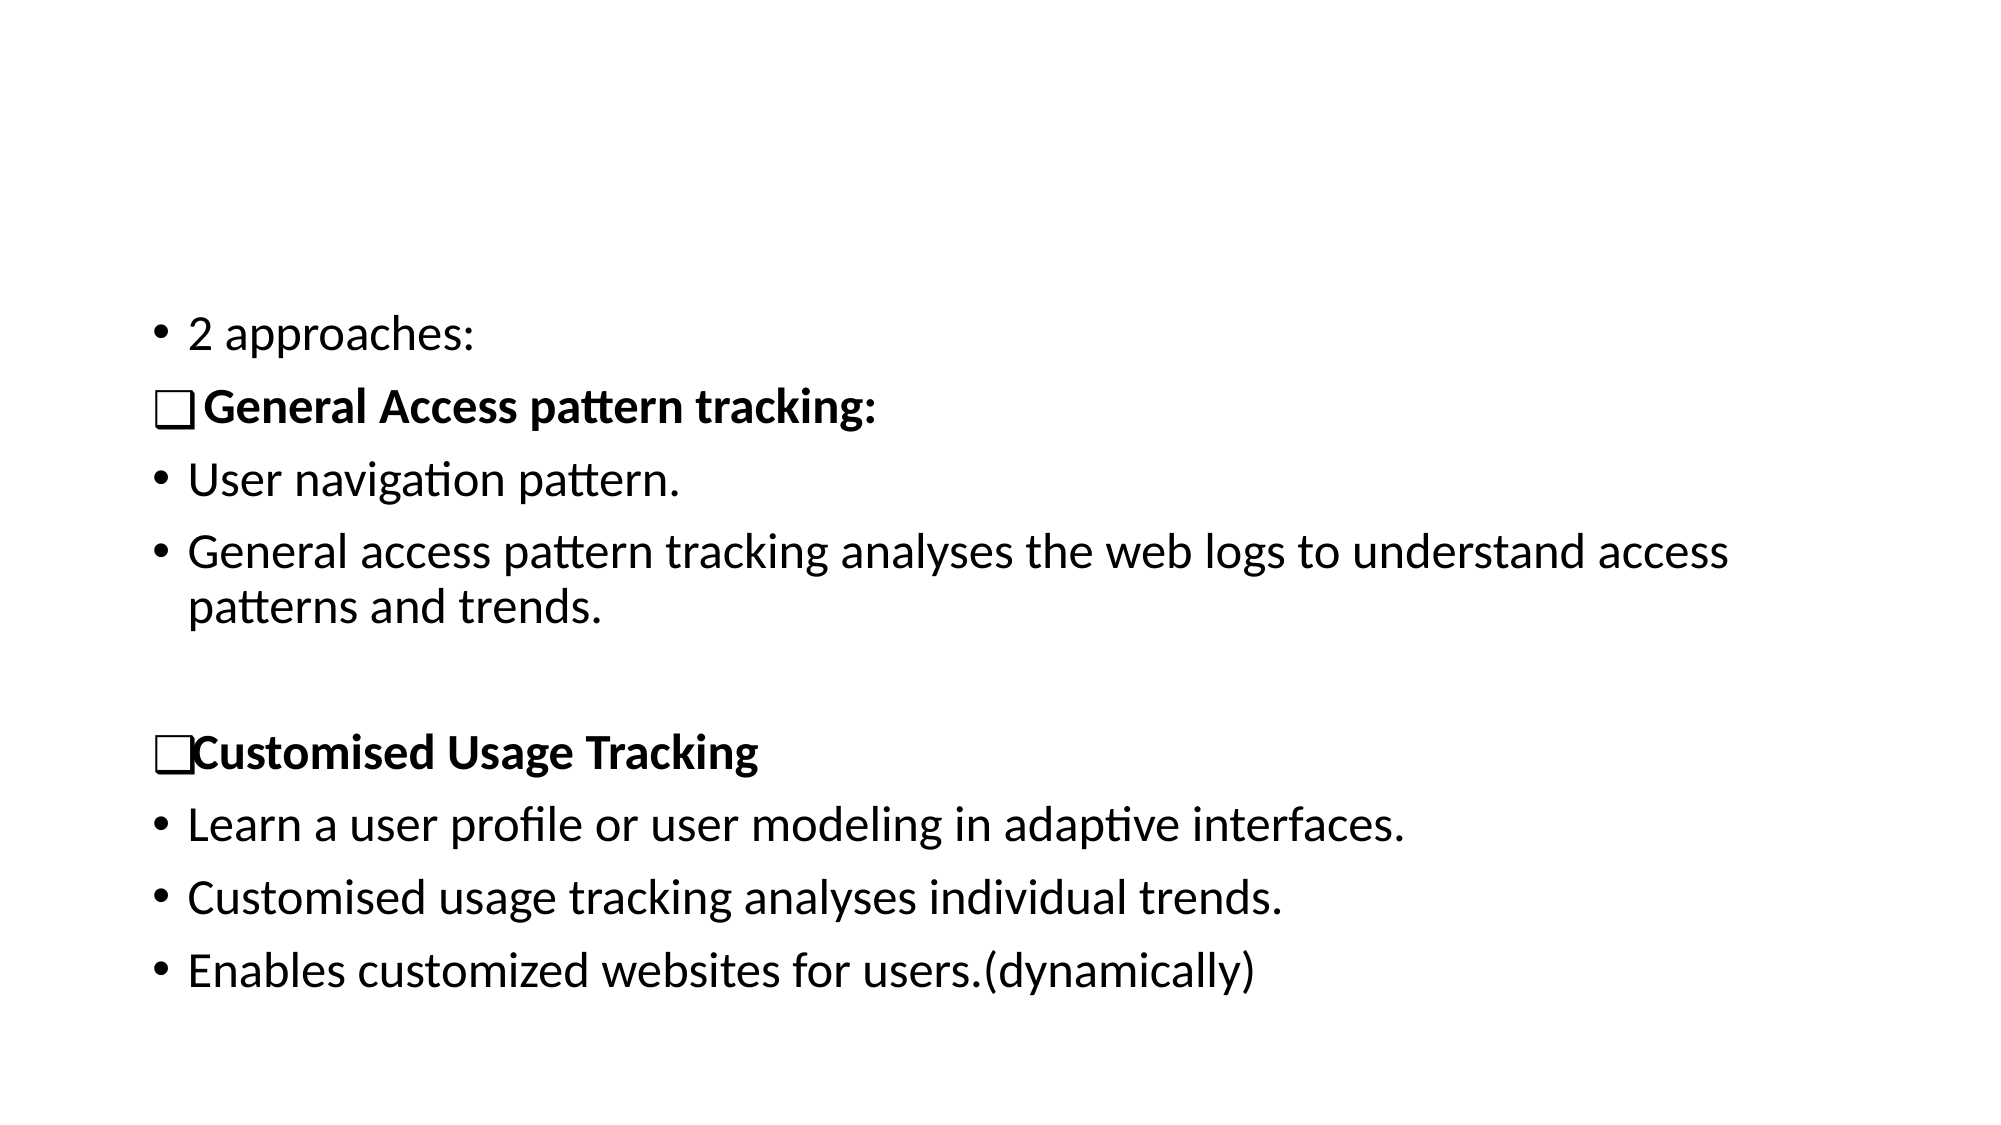

2 approaches:
 General Access pattern tracking:
User navigation pattern.
General access pattern tracking analyses the web logs to understand access patterns and trends.

Customised Usage Tracking
Learn a user profile or user modeling in adaptive interfaces.
Customised usage tracking analyses individual trends.
Enables customized websites for users.(dynamically)